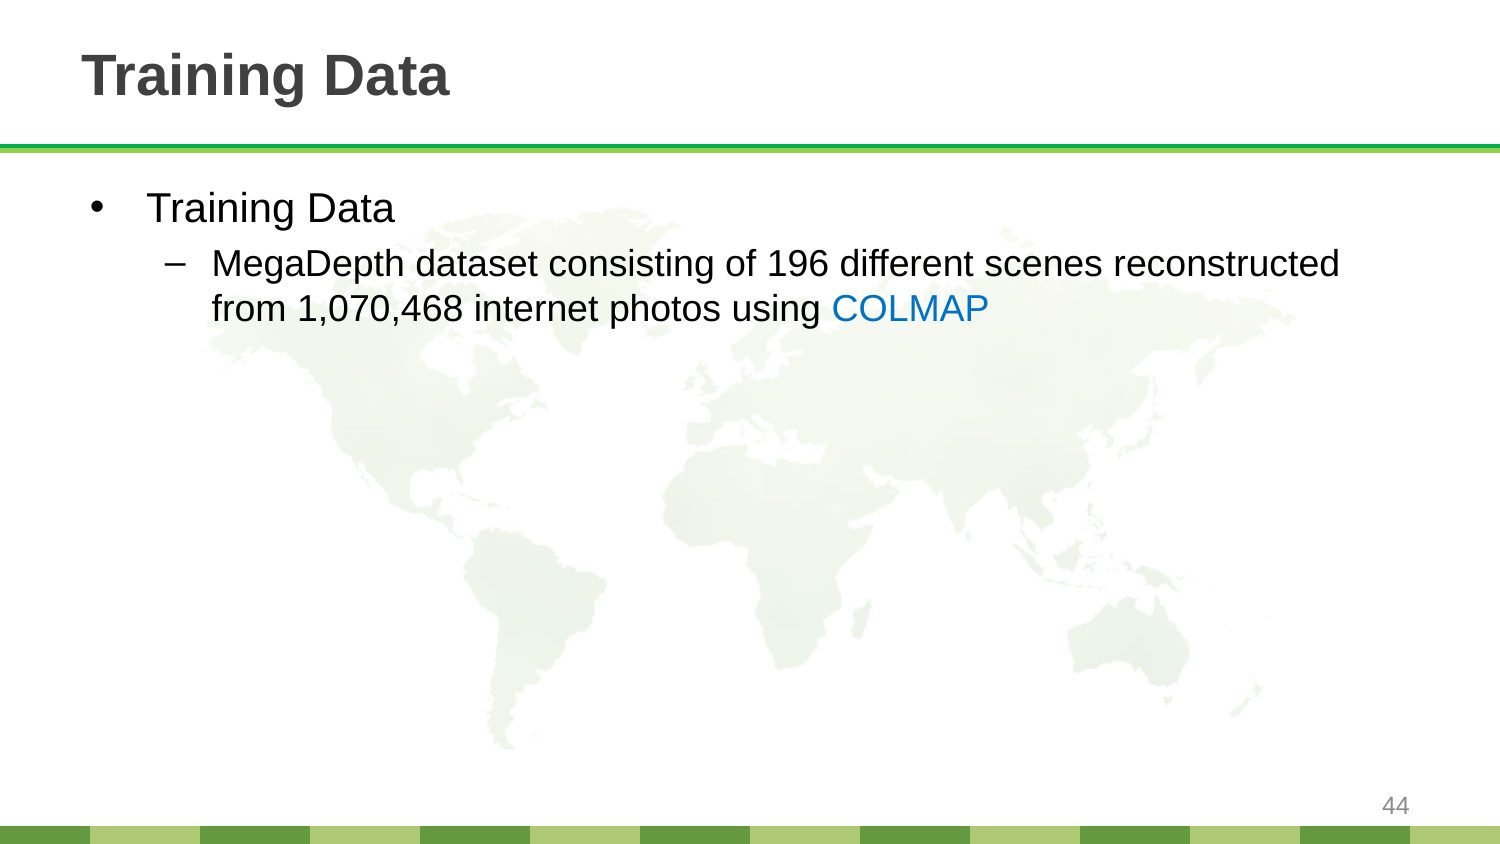

# Training Data
Training Data
MegaDepth dataset consisting of 196 different scenes reconstructed from 1,070,468 internet photos using COLMAP

44